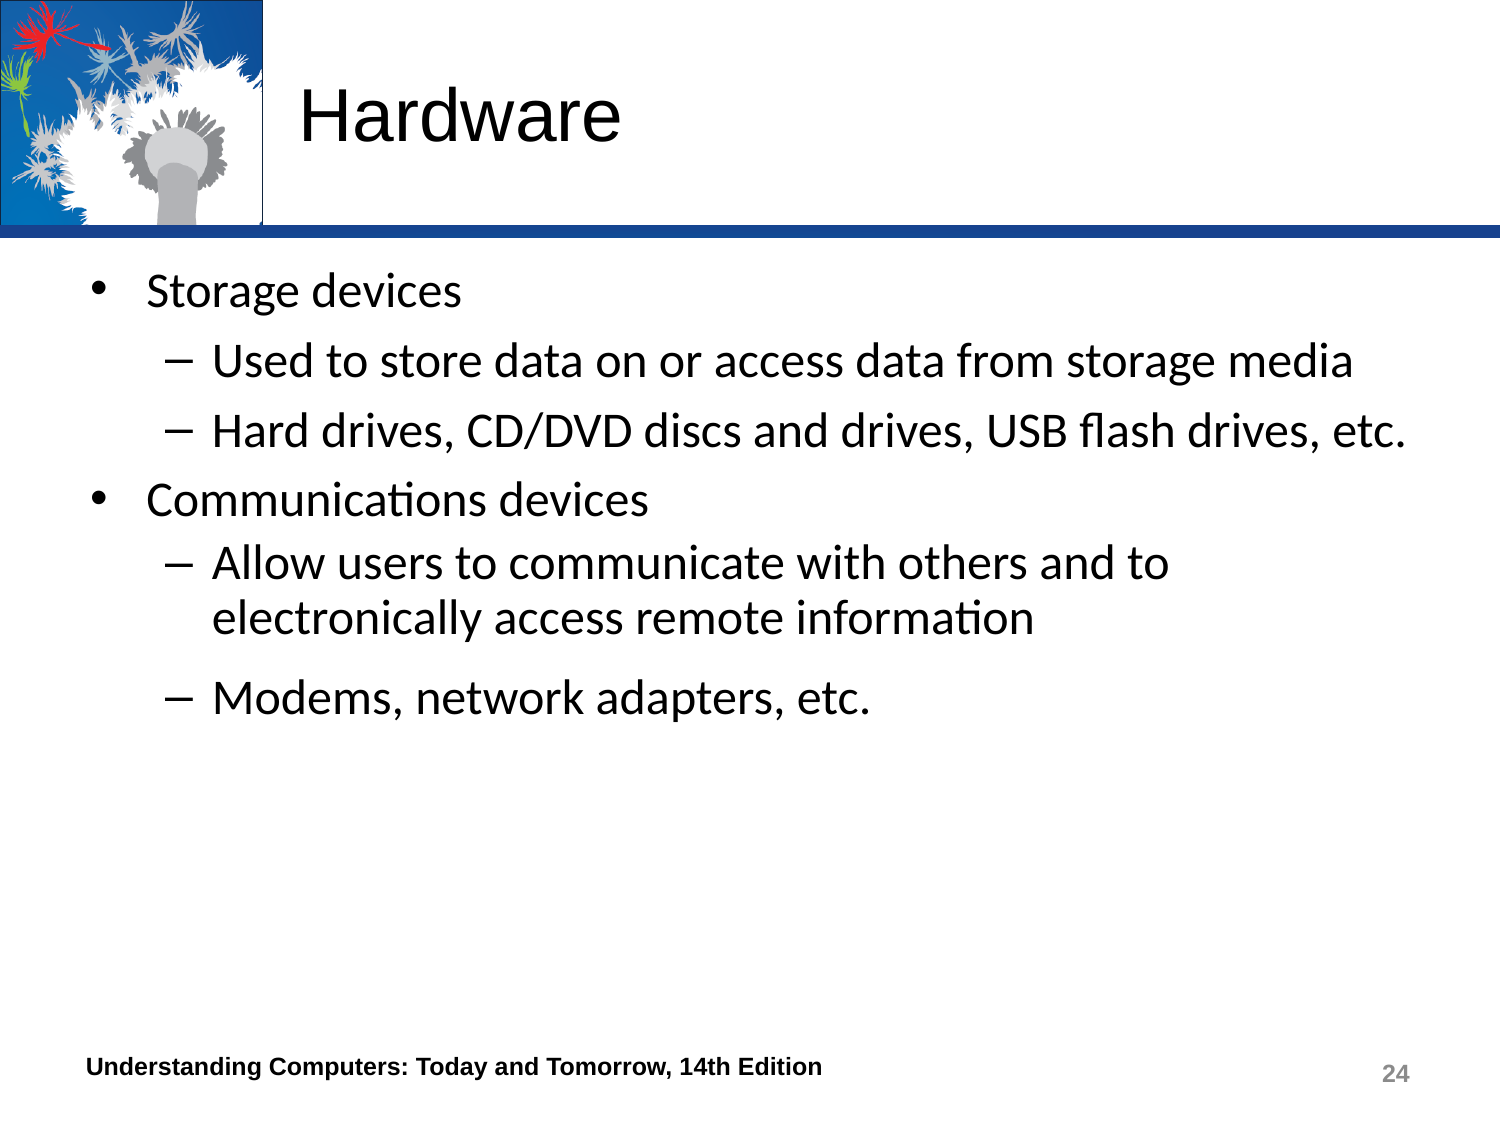

# Hardware
Storage devices
Used to store data on or access data from storage media
Hard drives, CD/DVD discs and drives, USB flash drives, etc.
Communications devices
Allow users to communicate with others and to electronically access remote information
Modems, network adapters, etc.

Understanding Computers: Today and Tomorrow, 14th Edition
24